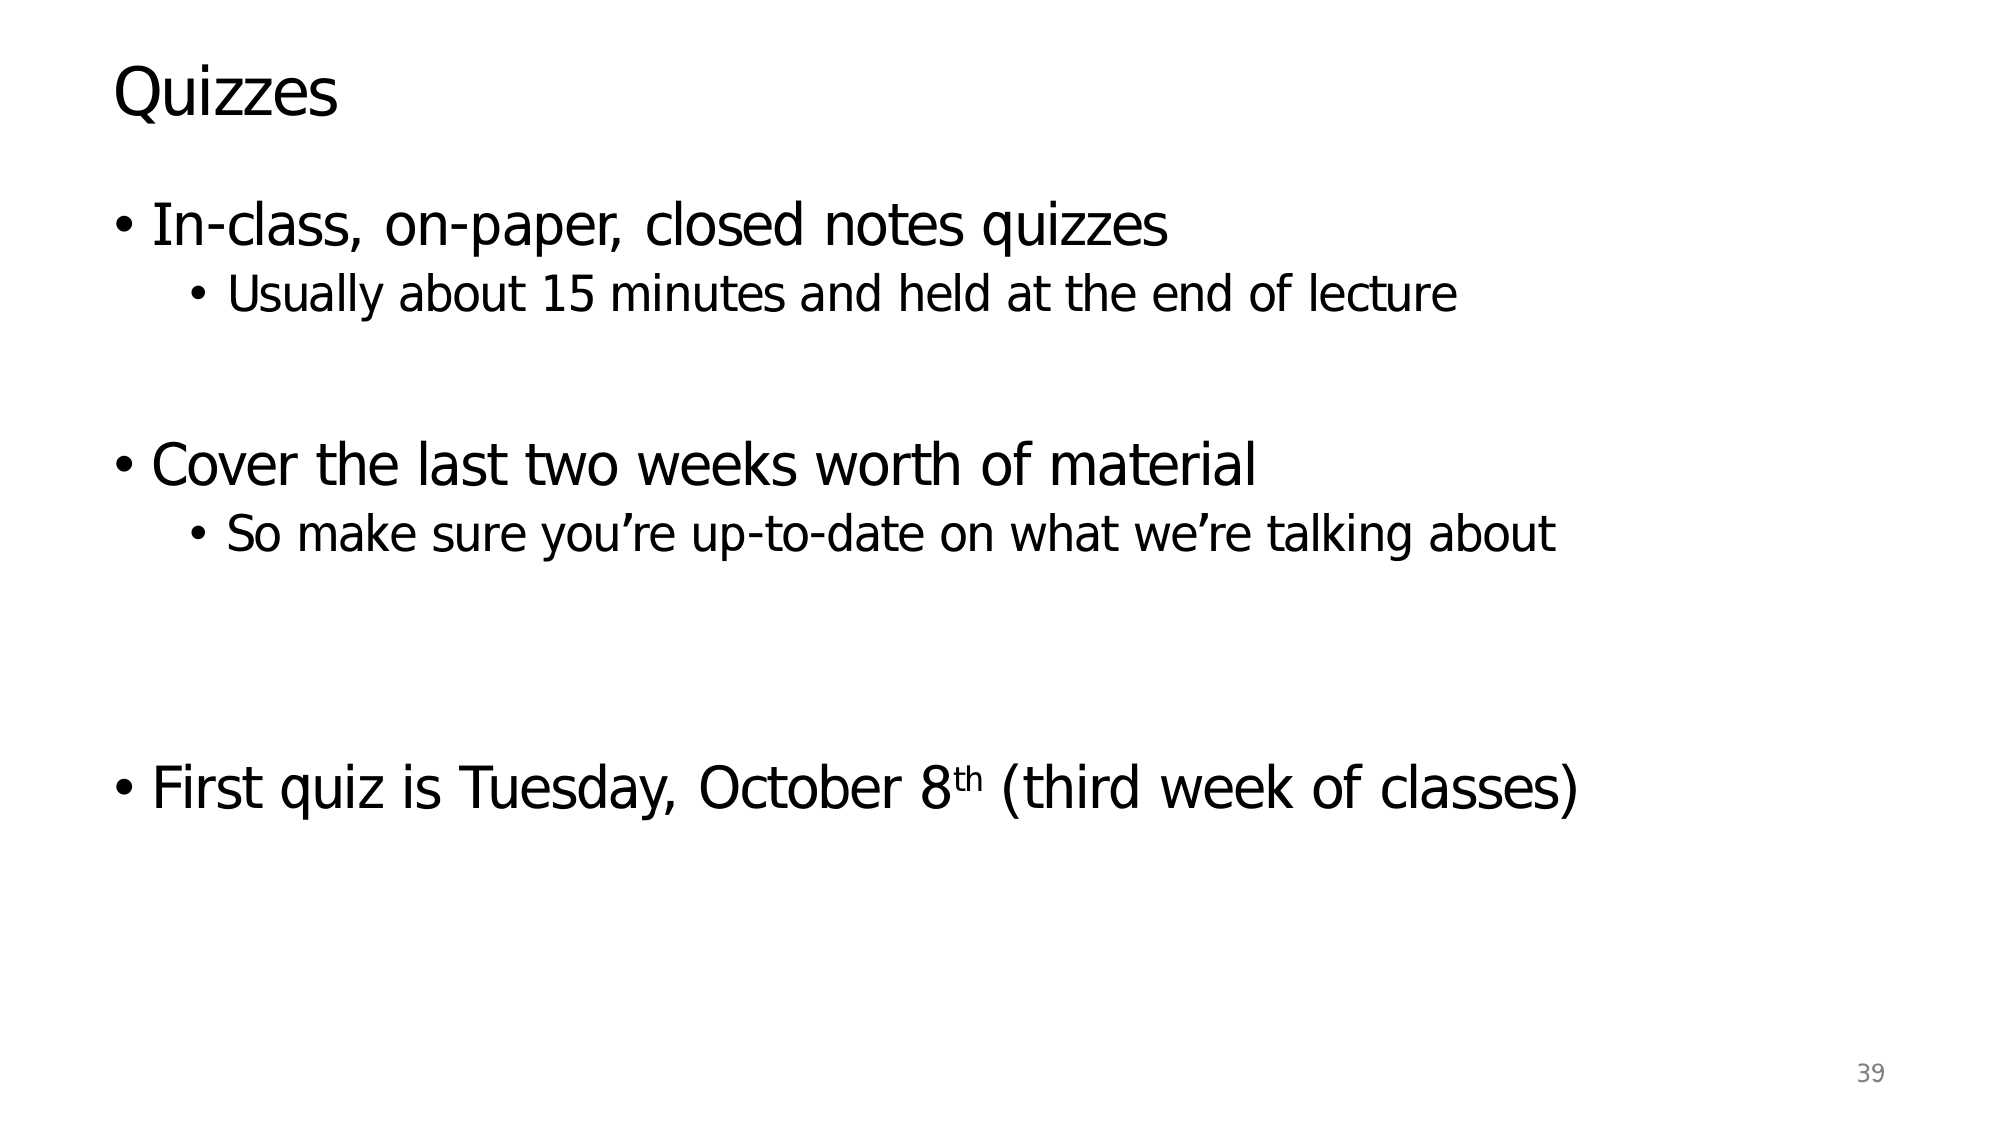

# Quizzes
In-class, on-paper, closed notes quizzes
Usually about 15 minutes and held at the end of lecture

Cover the last two weeks worth of material
So make sure you’re up-to-date on what we’re talking about

First quiz is Tuesday, October 8th (third week of classes)
39